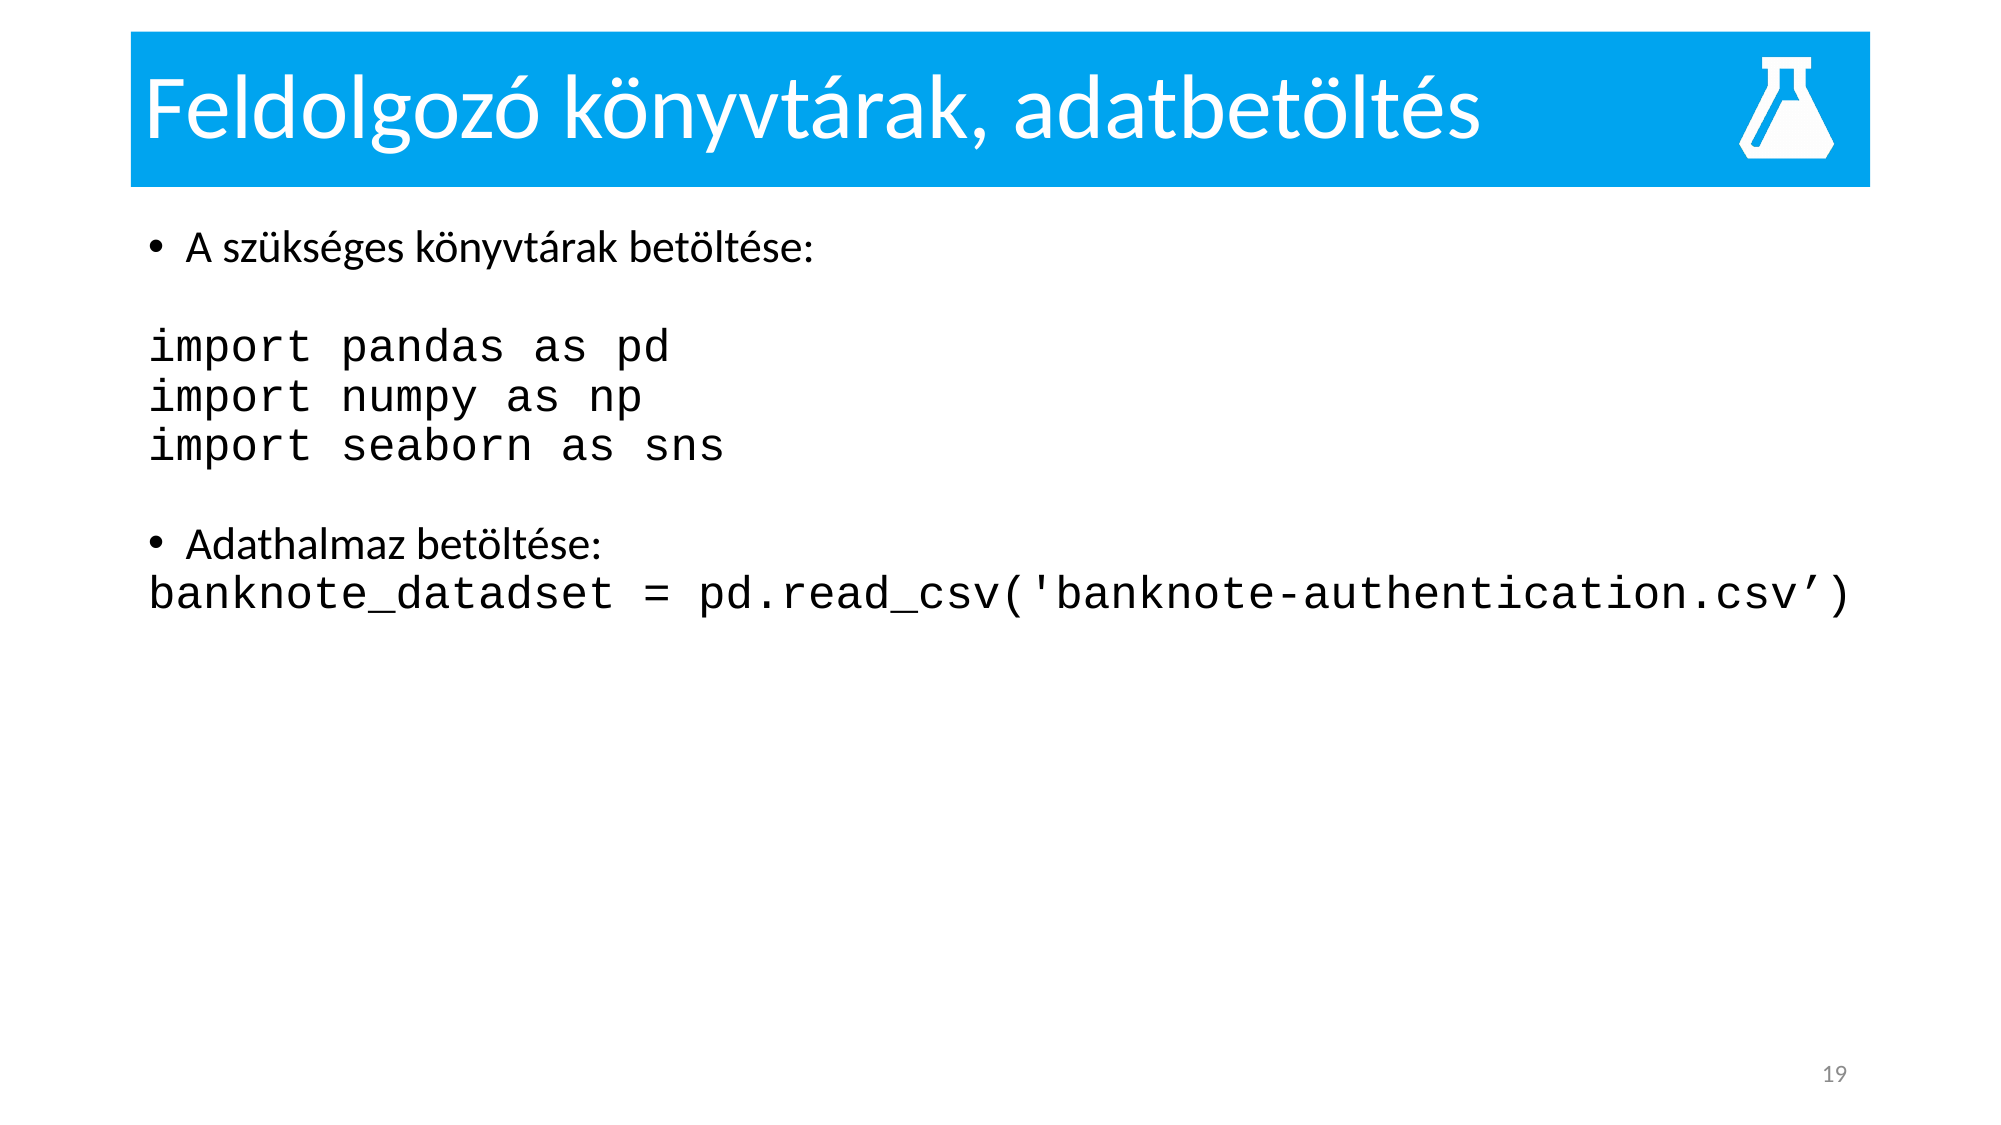

# Feldolgozó könyvtárak, adatbetöltés
A szükséges könyvtárak betöltése:

import pandas as pd
import numpy as np
import seaborn as sns

Adathalmaz betöltése:
banknote_datadset = pd.read_csv('banknote-authentication.csv’)

19